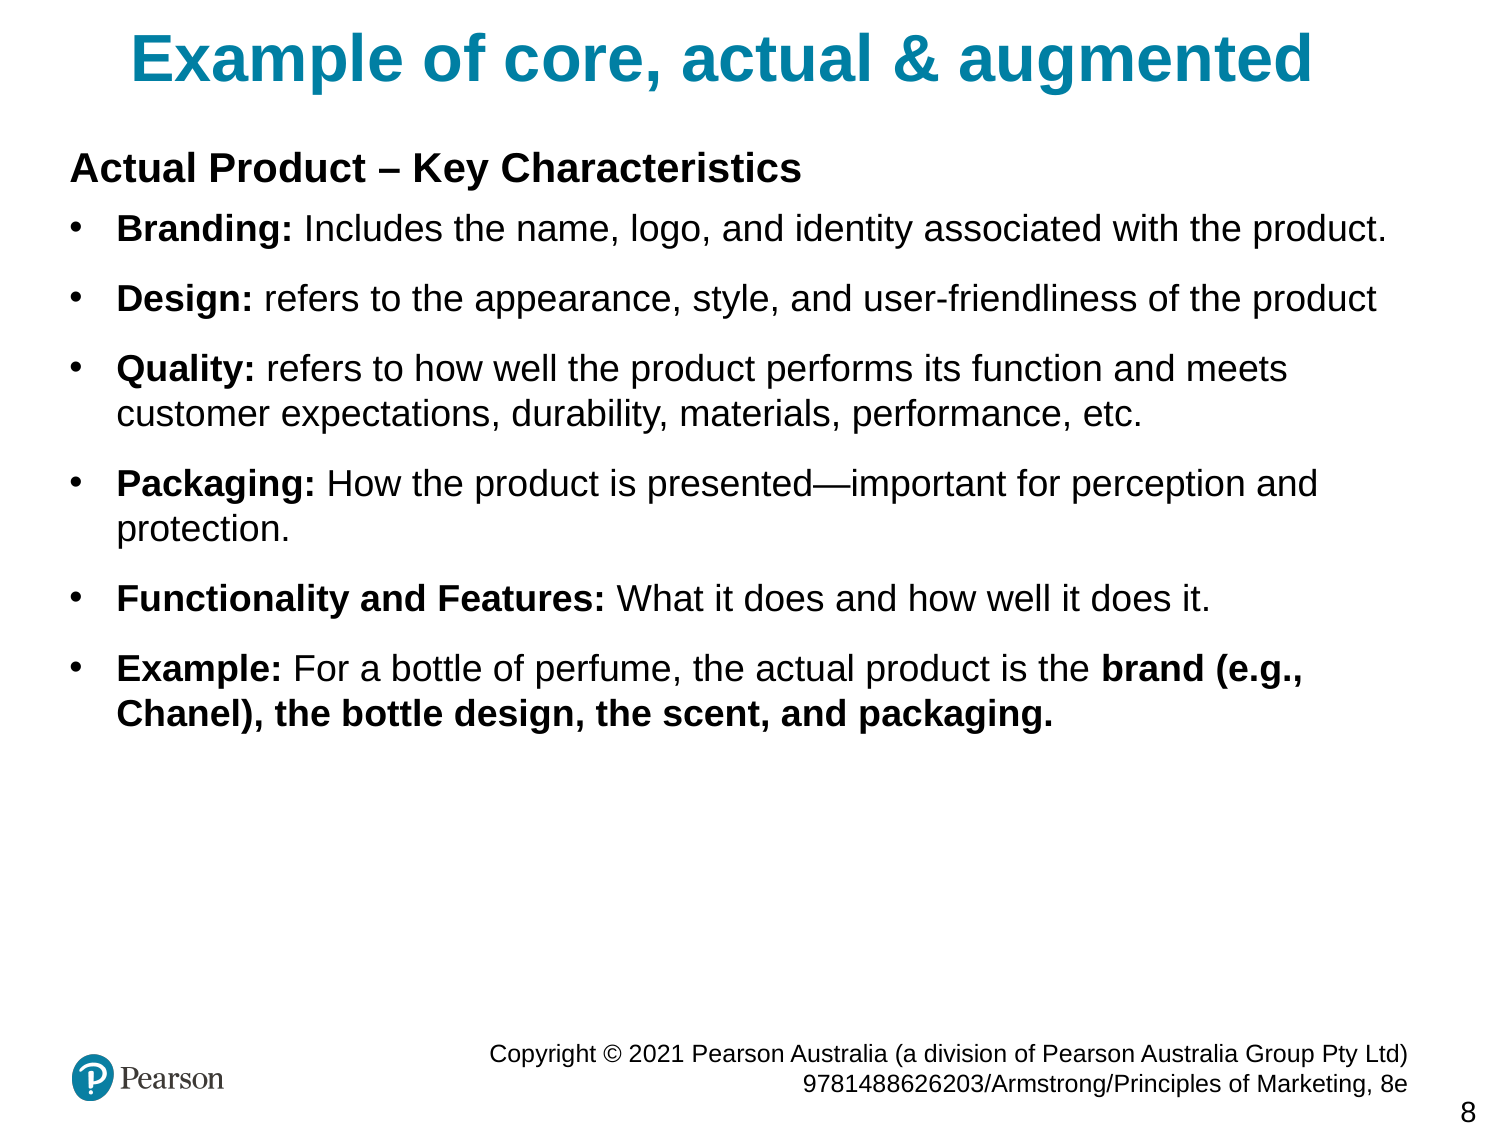

# Example of core, actual & augmented
Actual Product – Key Characteristics
Branding: Includes the name, logo, and identity associated with the product.
Design: refers to the appearance, style, and user-friendliness of the product
Quality: refers to how well the product performs its function and meets customer expectations, durability, materials, performance, etc.
Packaging: How the product is presented—important for perception and protection.
Functionality and Features: What it does and how well it does it.
Example: For a bottle of perfume, the actual product is the brand (e.g., Chanel), the bottle design, the scent, and packaging.
8